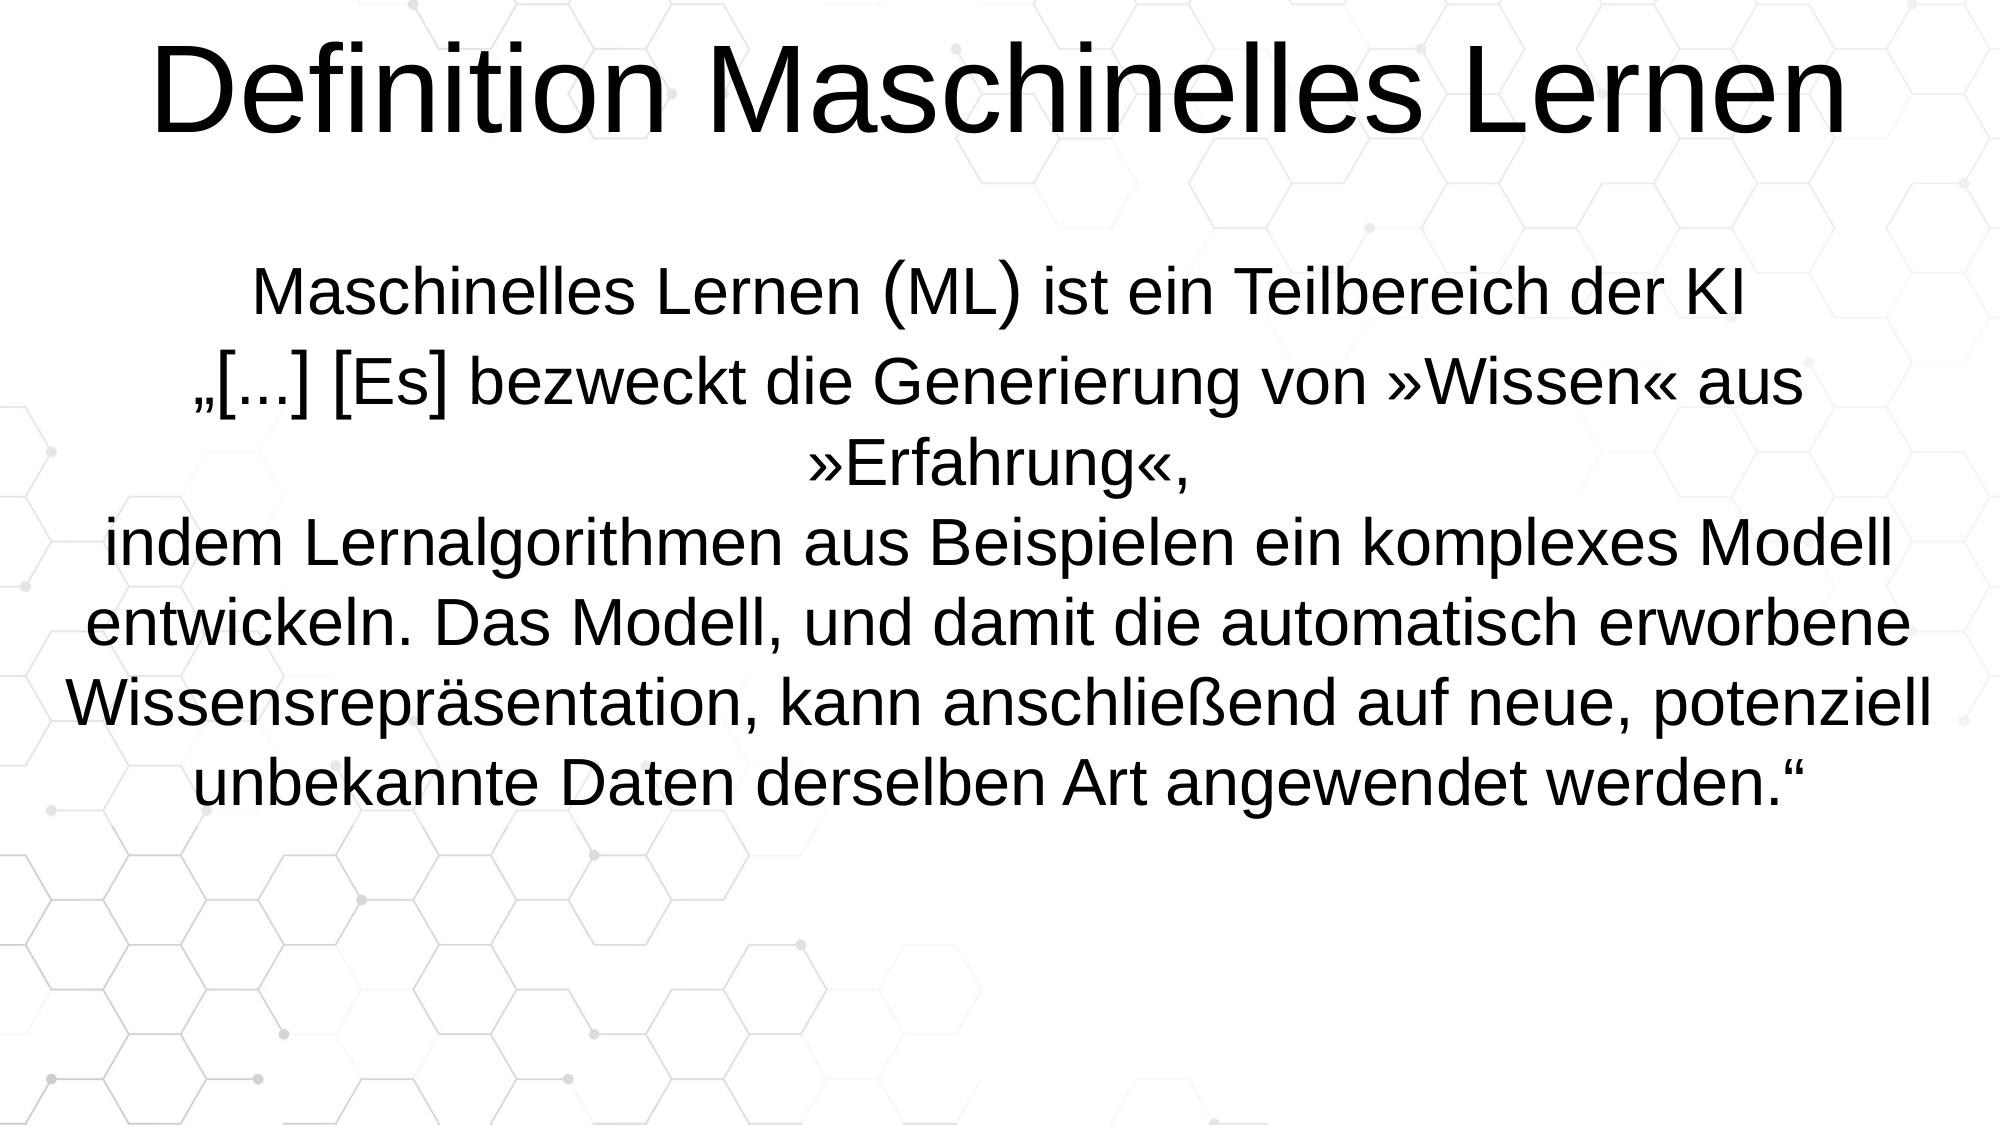

Definition Maschinelles Lernen
Maschinelles Lernen (ML) ist ein Teilbereich der KI
„[...] [Es] bezweckt die Generierung von »Wissen« aus »Erfahrung«,
indem Lernalgorithmen aus Beispielen ein komplexes Modell
entwickeln. Das Modell, und damit die automatisch erworbene
Wissensrepräsentation, kann anschließend auf neue, potenziell
unbekannte Daten derselben Art angewendet werden.“